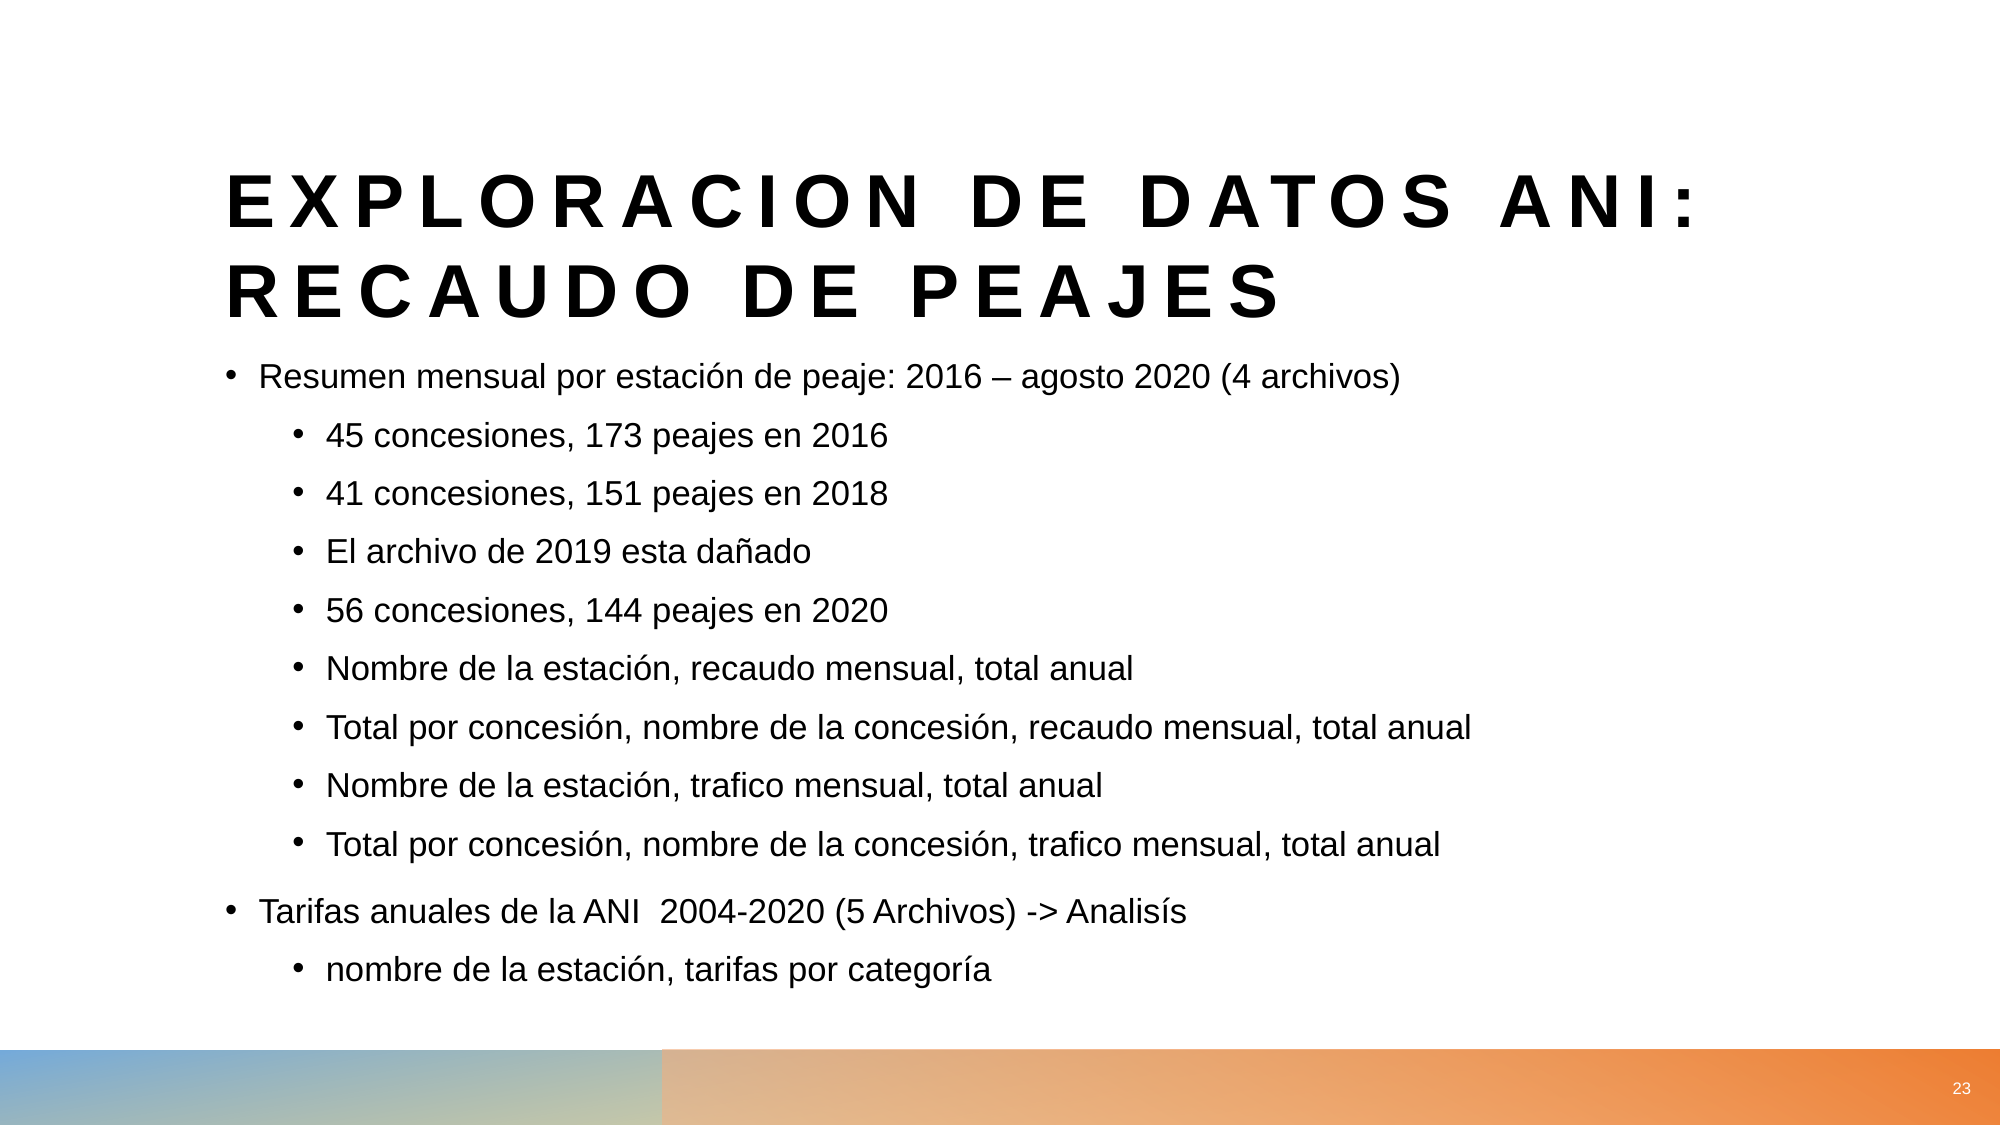

# Exploracion de datos ANI: Recaudo de peajes
Resumen mensual por estación de peaje: 2016 – agosto 2020 (4 archivos)
45 concesiones, 173 peajes en 2016
41 concesiones, 151 peajes en 2018
El archivo de 2019 esta dañado
56 concesiones, 144 peajes en 2020
Nombre de la estación, recaudo mensual, total anual
Total por concesión, nombre de la concesión, recaudo mensual, total anual
Nombre de la estación, trafico mensual, total anual
Total por concesión, nombre de la concesión, trafico mensual, total anual
Tarifas anuales de la ANI  2004-2020 (5 Archivos) -> Analisís
nombre de la estación, tarifas por categoría
23